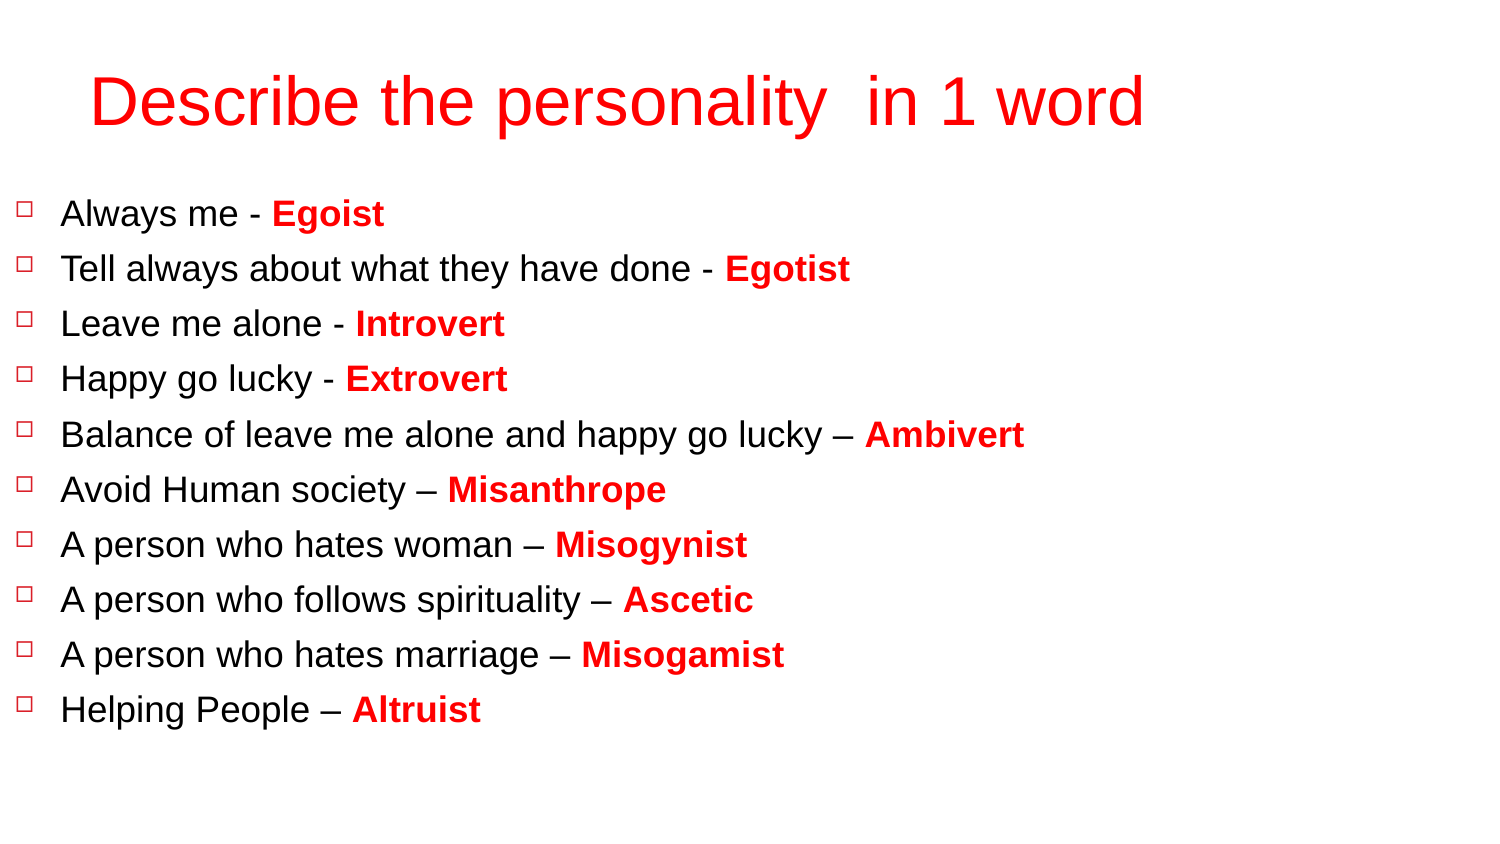

Describe the personality  in 1 word
Always me - Egoist
Tell always about what they have done - Egotist
Leave me alone - Introvert
Happy go lucky - Extrovert
Balance of leave me alone and happy go lucky – Ambivert
Avoid Human society – Misanthrope
A person who hates woman – Misogynist
A person who follows spirituality – Ascetic
A person who hates marriage – Misogamist
Helping People – Altruist